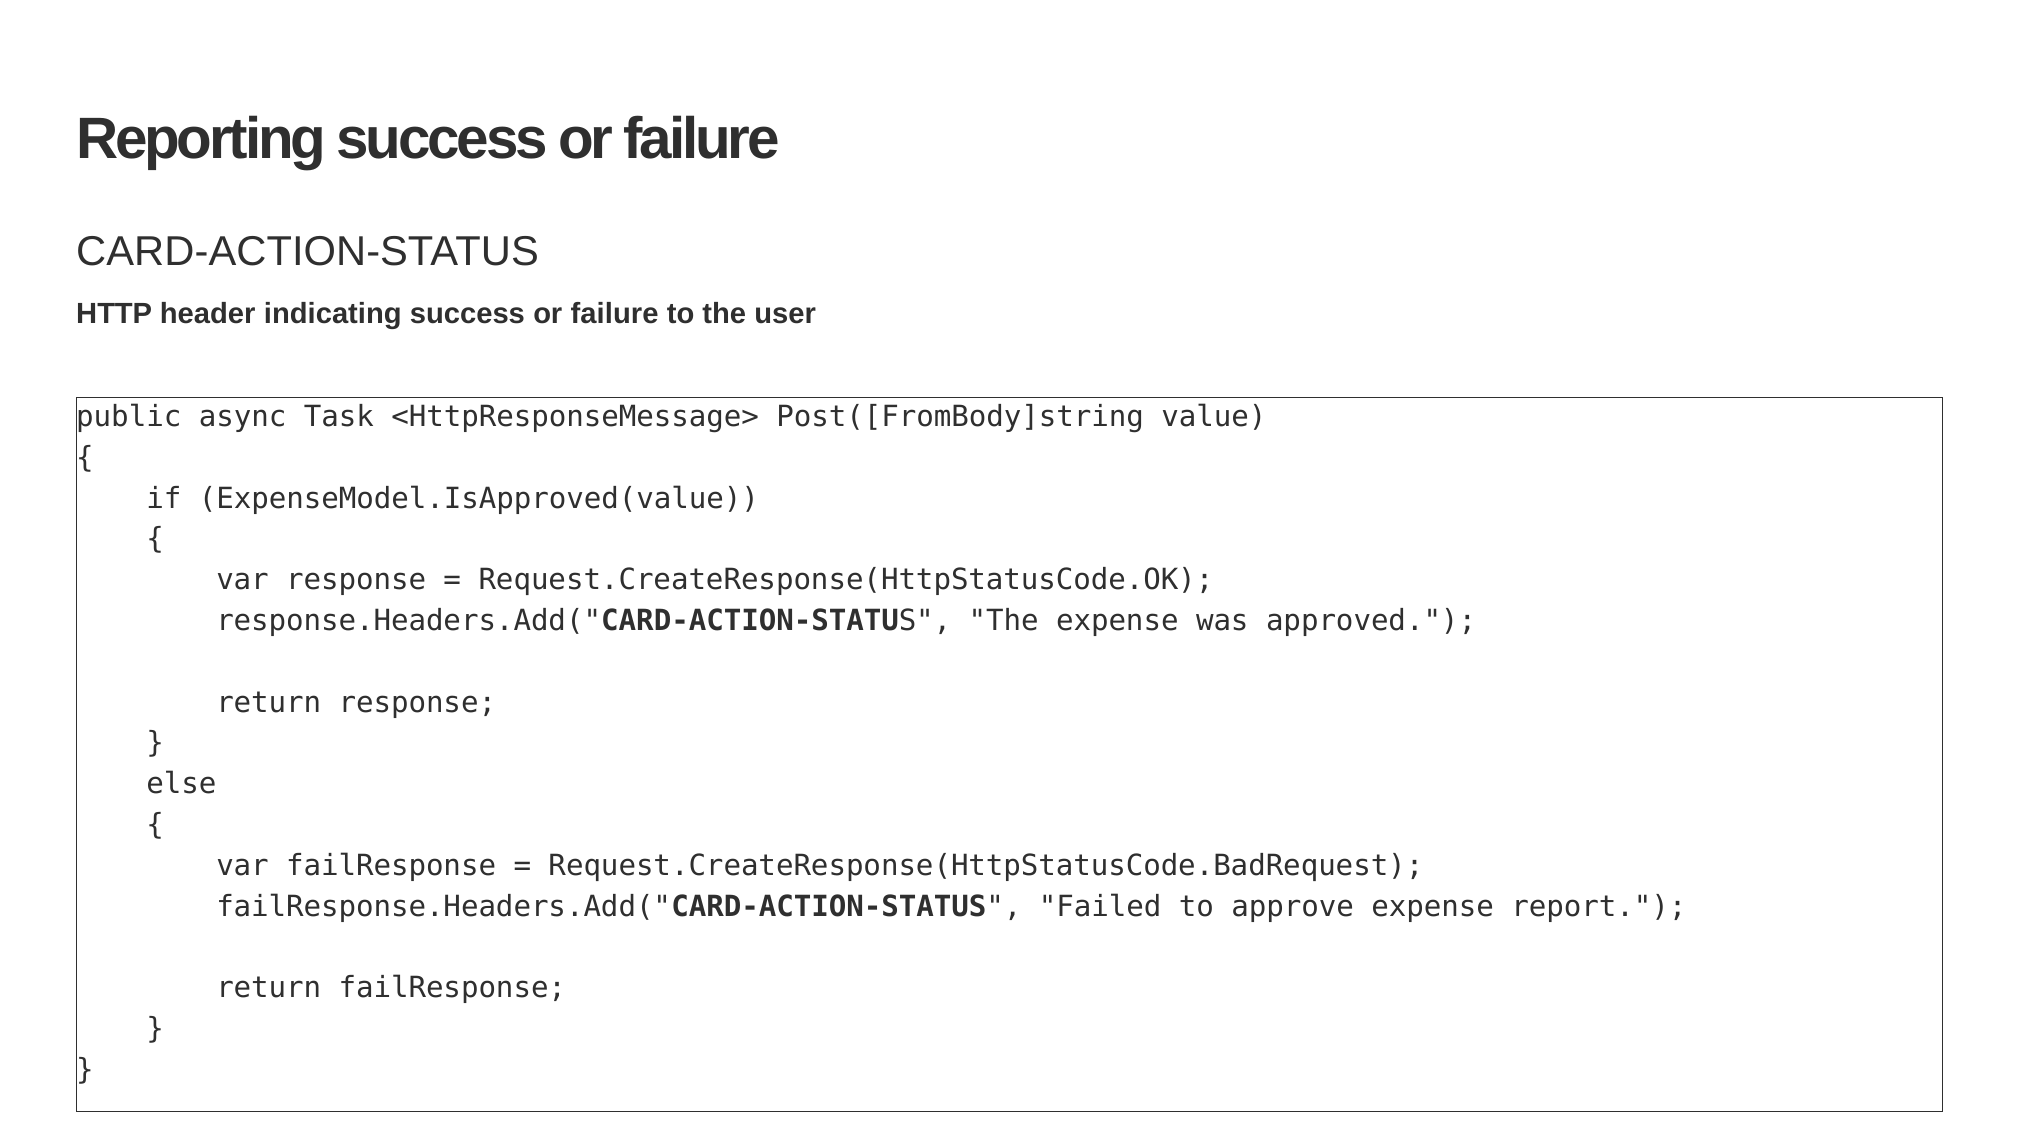

# Reporting success or failure
CARD-ACTION-STATUS
HTTP header indicating success or failure to the user
public async Task <HttpResponseMessage> Post([FromBody]string value)
{
    if (ExpenseModel.IsApproved(value))
    {
        var response = Request.CreateResponse(HttpStatusCode.OK);
        response.Headers.Add("CARD-ACTION-STATUS", "The expense was approved.");

        return response;
    }
    else
    {
        var failResponse = Request.CreateResponse(HttpStatusCode.BadRequest);
        failResponse.Headers.Add("CARD-ACTION-STATUS", "Failed to approve expense report.");

        return failResponse;
    }
}